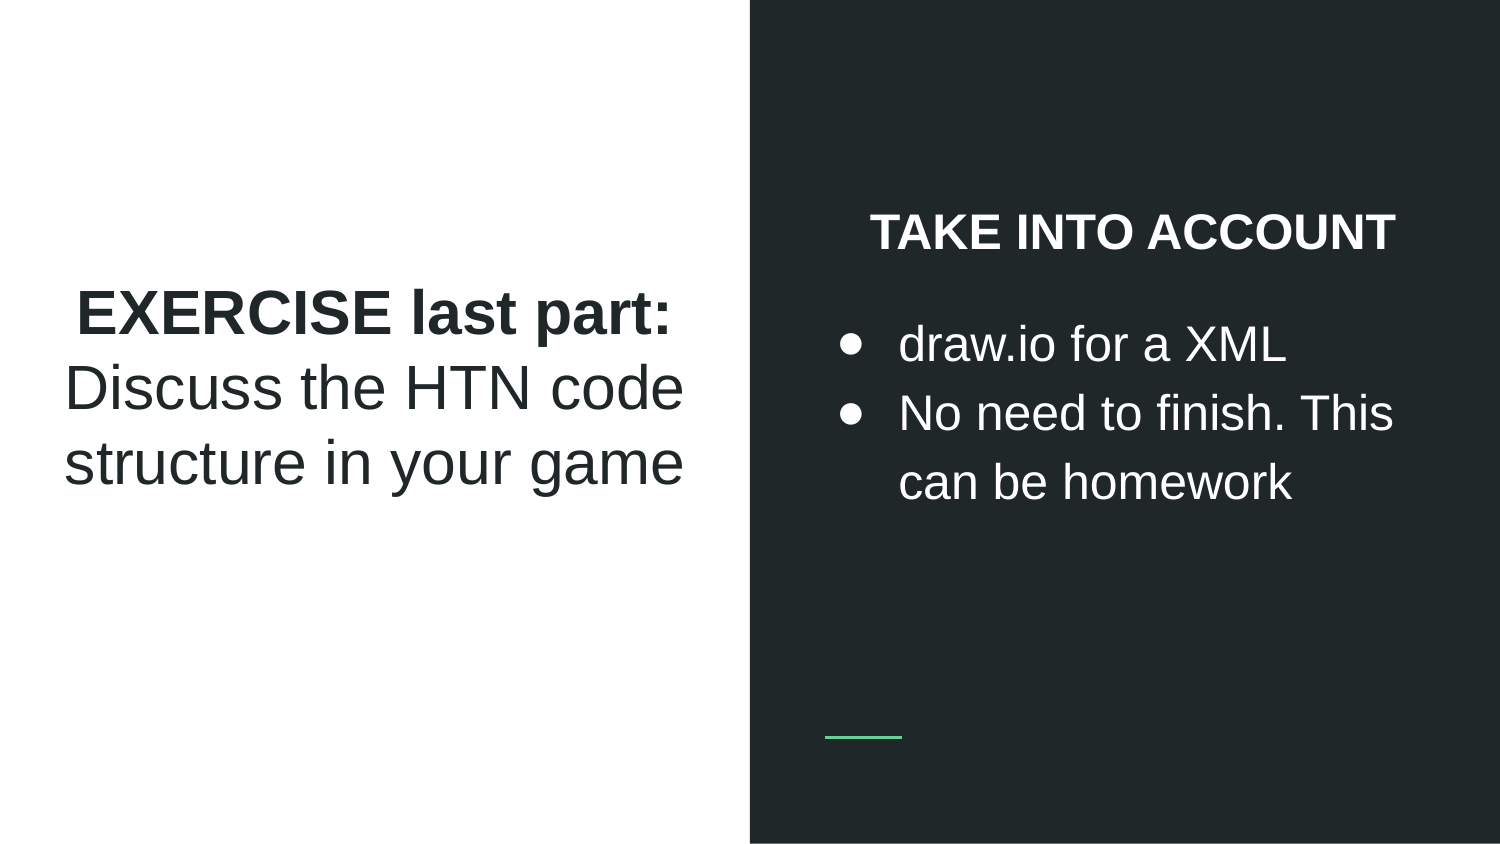

draw.io for a XML
No need to finish. This can be homework
TAKE INTO ACCOUNT

# EXERCISE last part:
Discuss the HTN code structure in your game